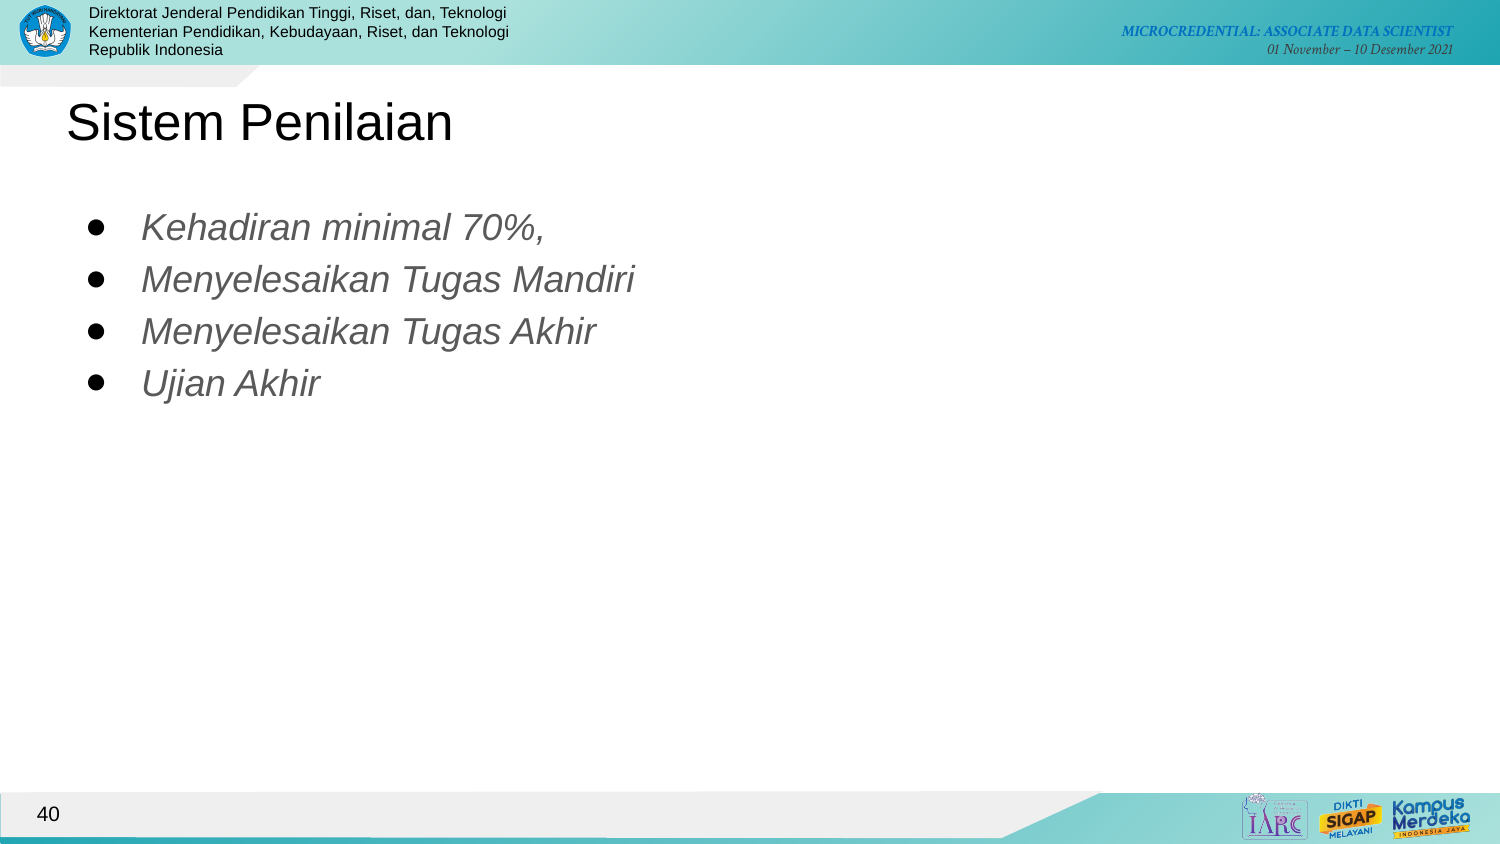

Sistem Penilaian
Kehadiran minimal 70%,
Menyelesaikan Tugas Mandiri
Menyelesaikan Tugas Akhir
Ujian Akhir
40